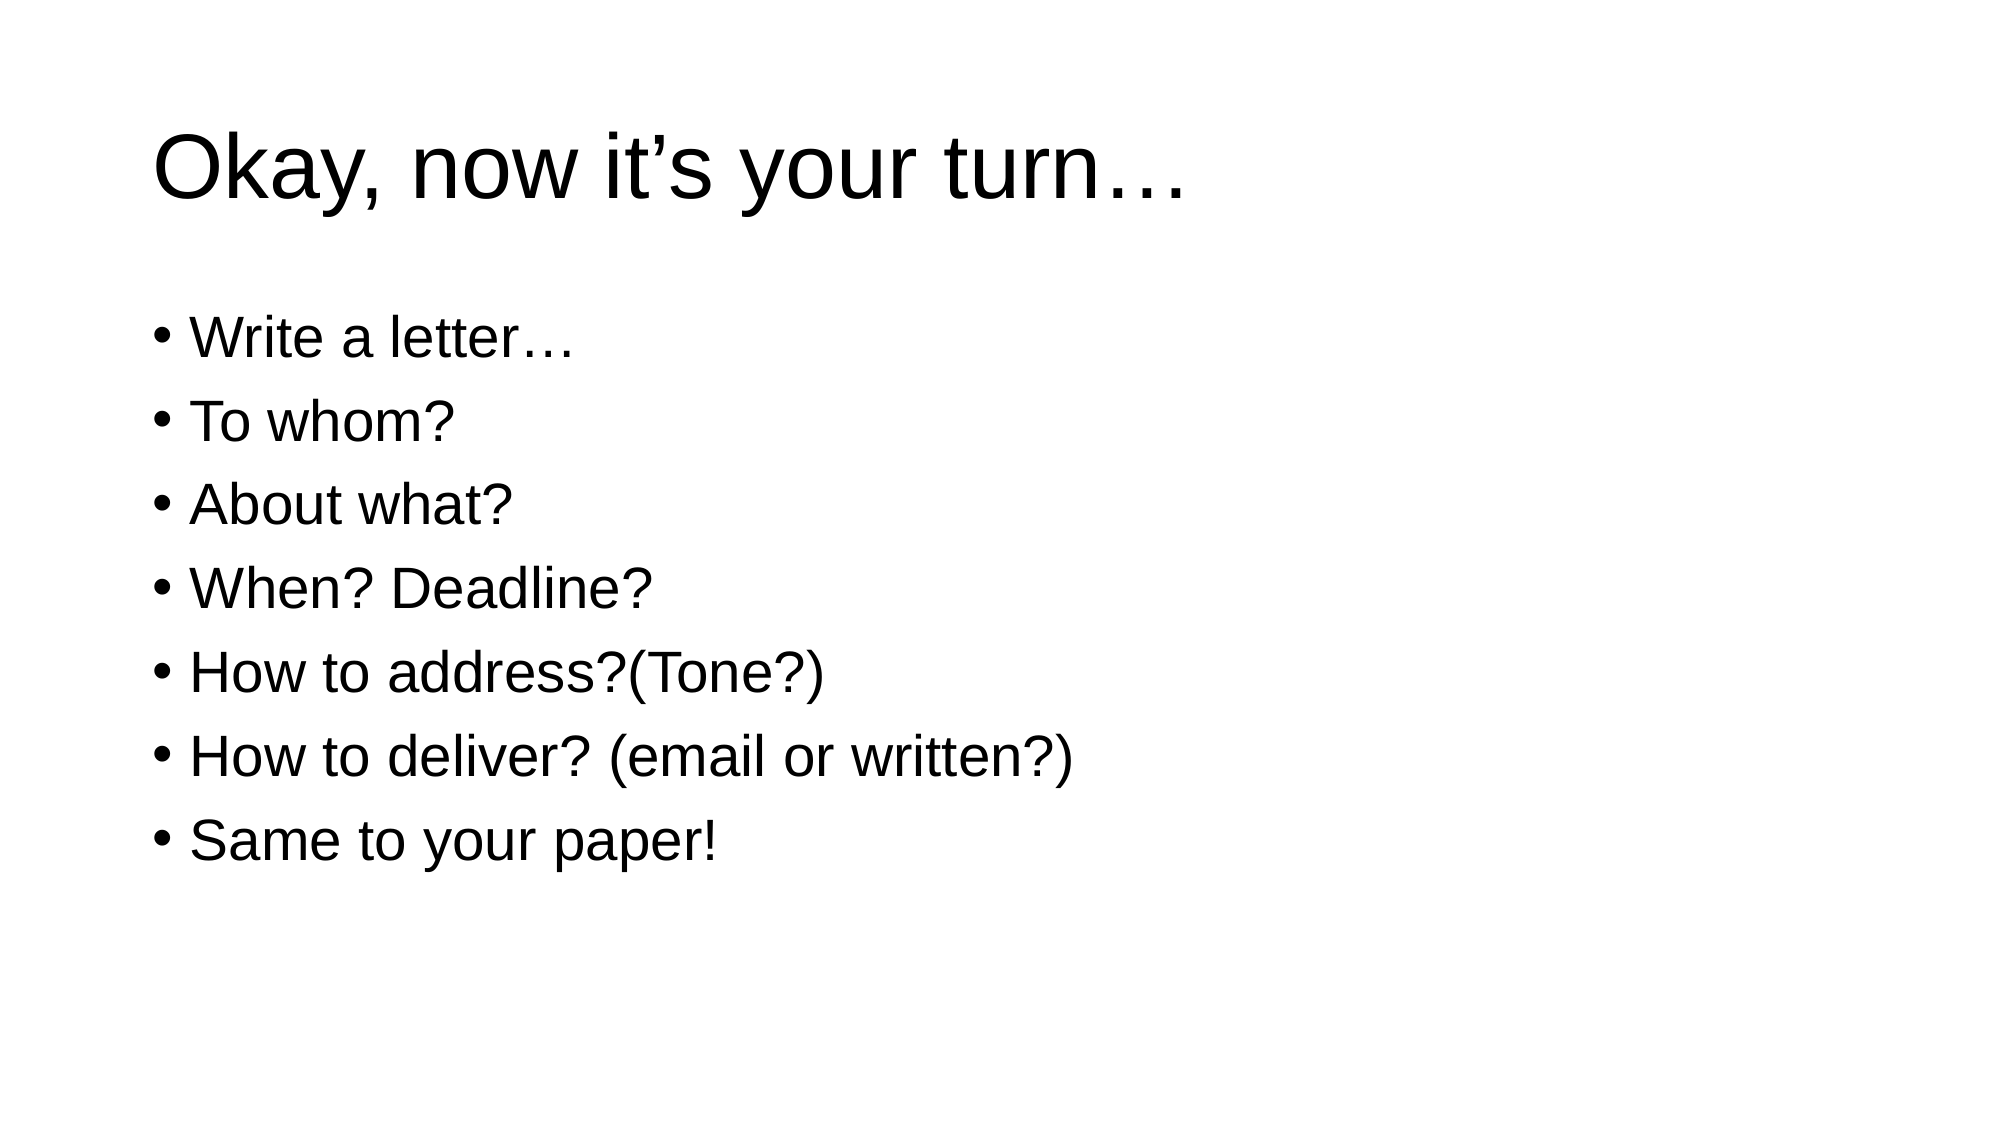

# Okay, now it’s your turn…
Write a letter…
To whom?
About what?
When? Deadline?
How to address?(Tone?)
How to deliver? (email or written?)
Same to your paper!